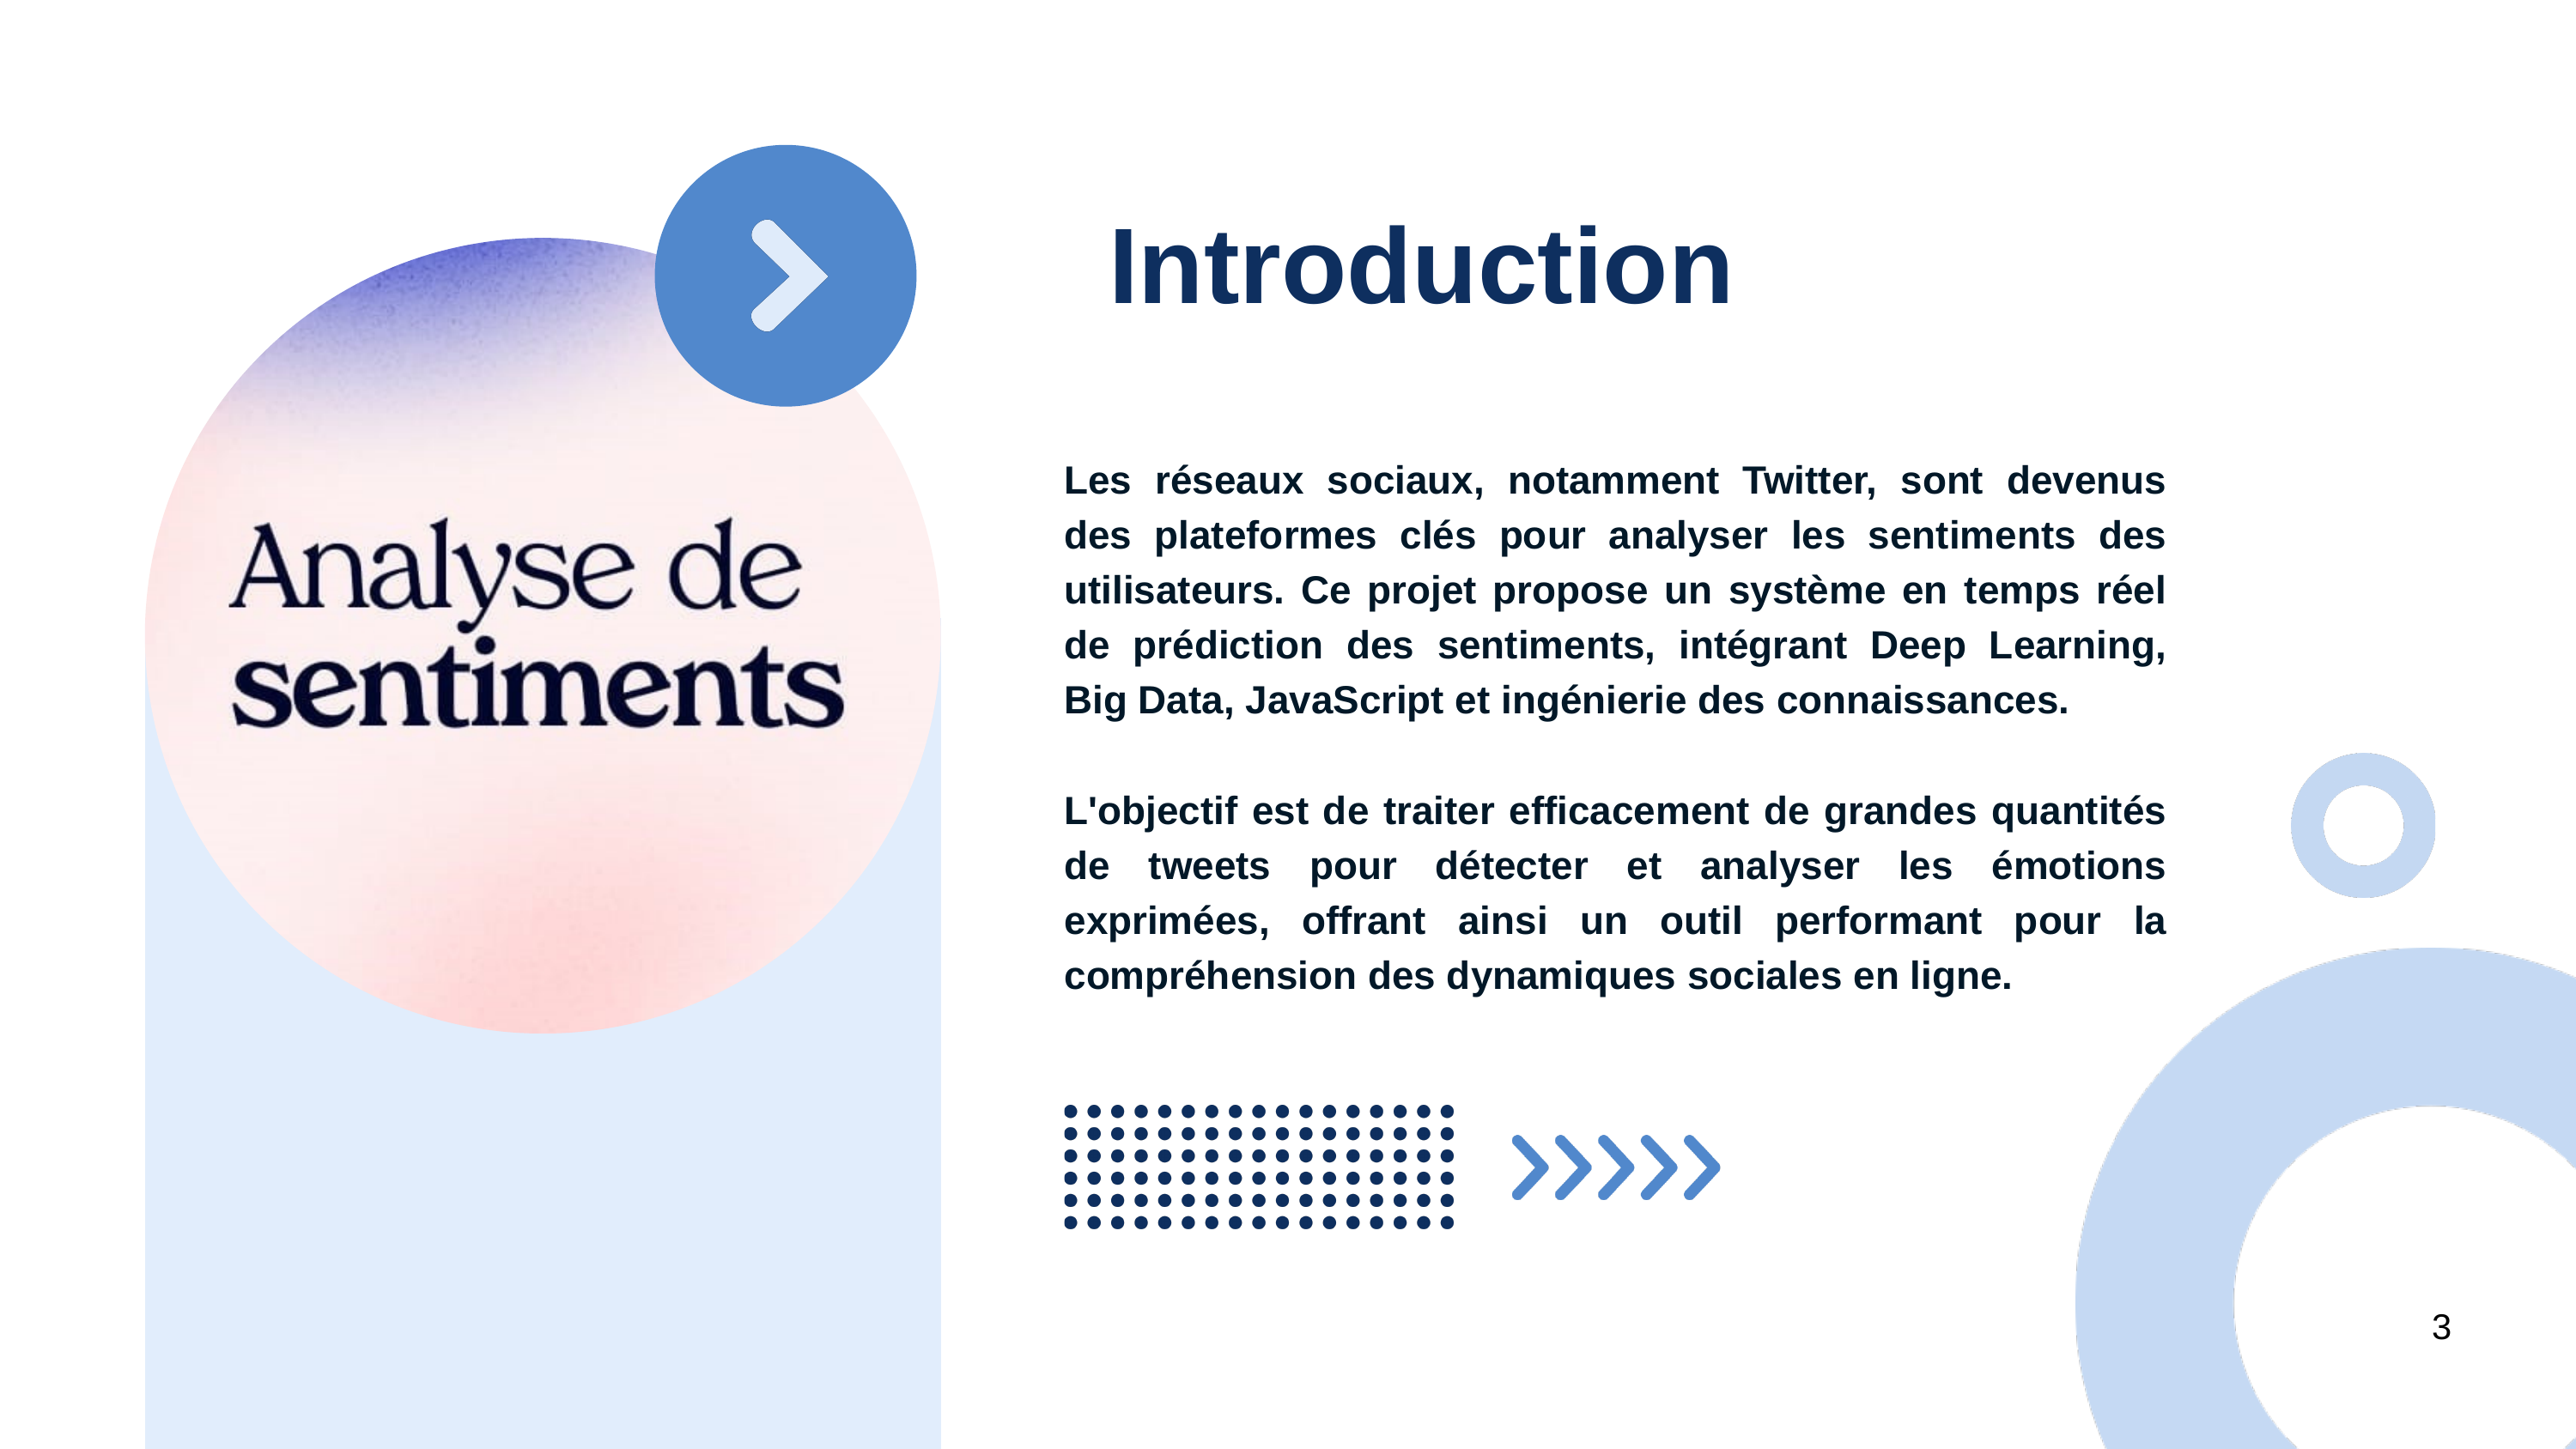

Introduction

Les réseaux sociaux, notamment Twitter, sont devenus des plateformes clés pour analyser les sentiments des utilisateurs. Ce projet propose un système en temps réel de prédiction des sentiments, intégrant Deep Learning, Big Data, JavaScript et ingénierie des connaissances.

L'objectif est de traiter efficacement de grandes quantités de tweets pour détecter et analyser les émotions exprimées, offrant ainsi un outil performant pour la compréhension des dynamiques sociales en ligne.

3